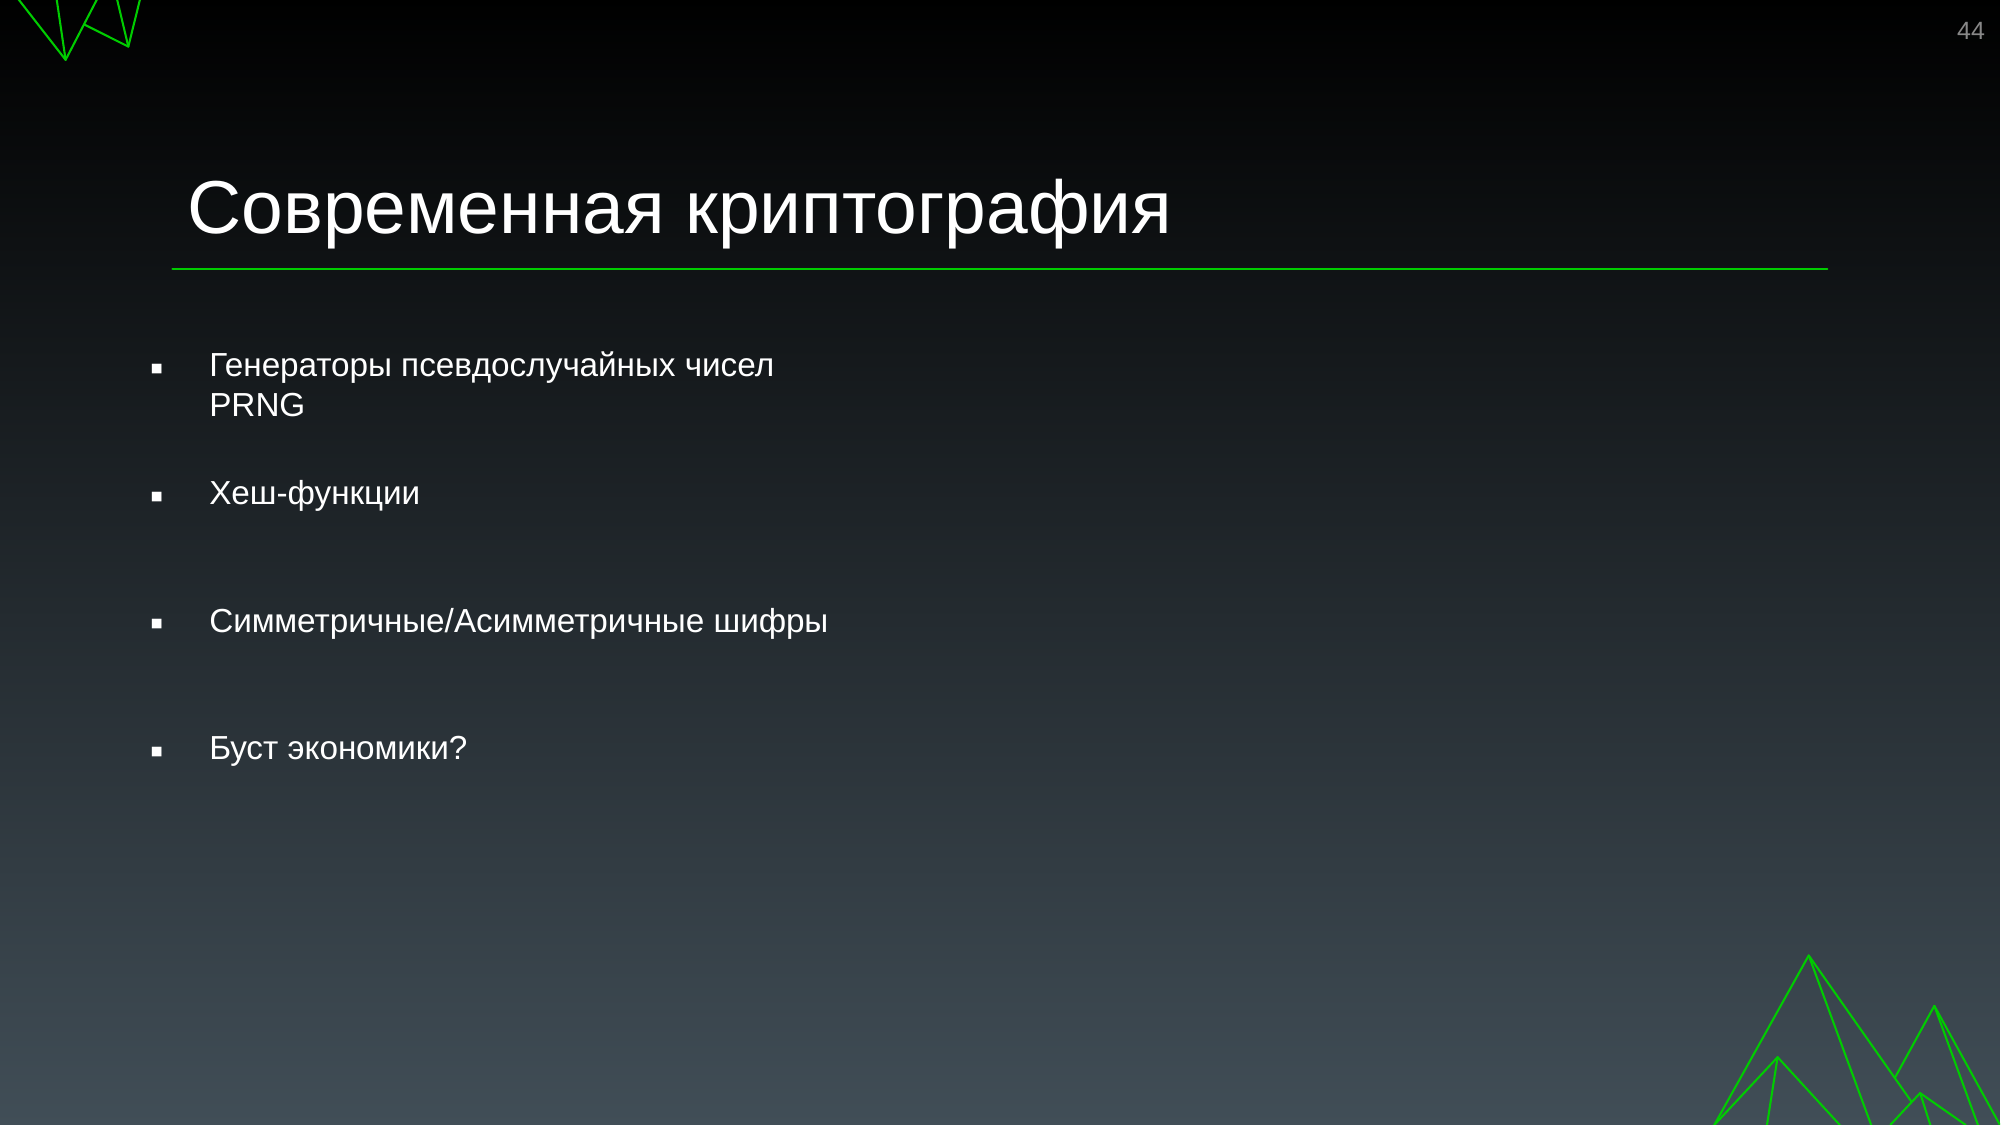

44
# Современная криптография
Генераторы псевдослучайных чисел PRNG
Хеш-функции
Симметричные/Асимметричные шифры
Буст экономики?